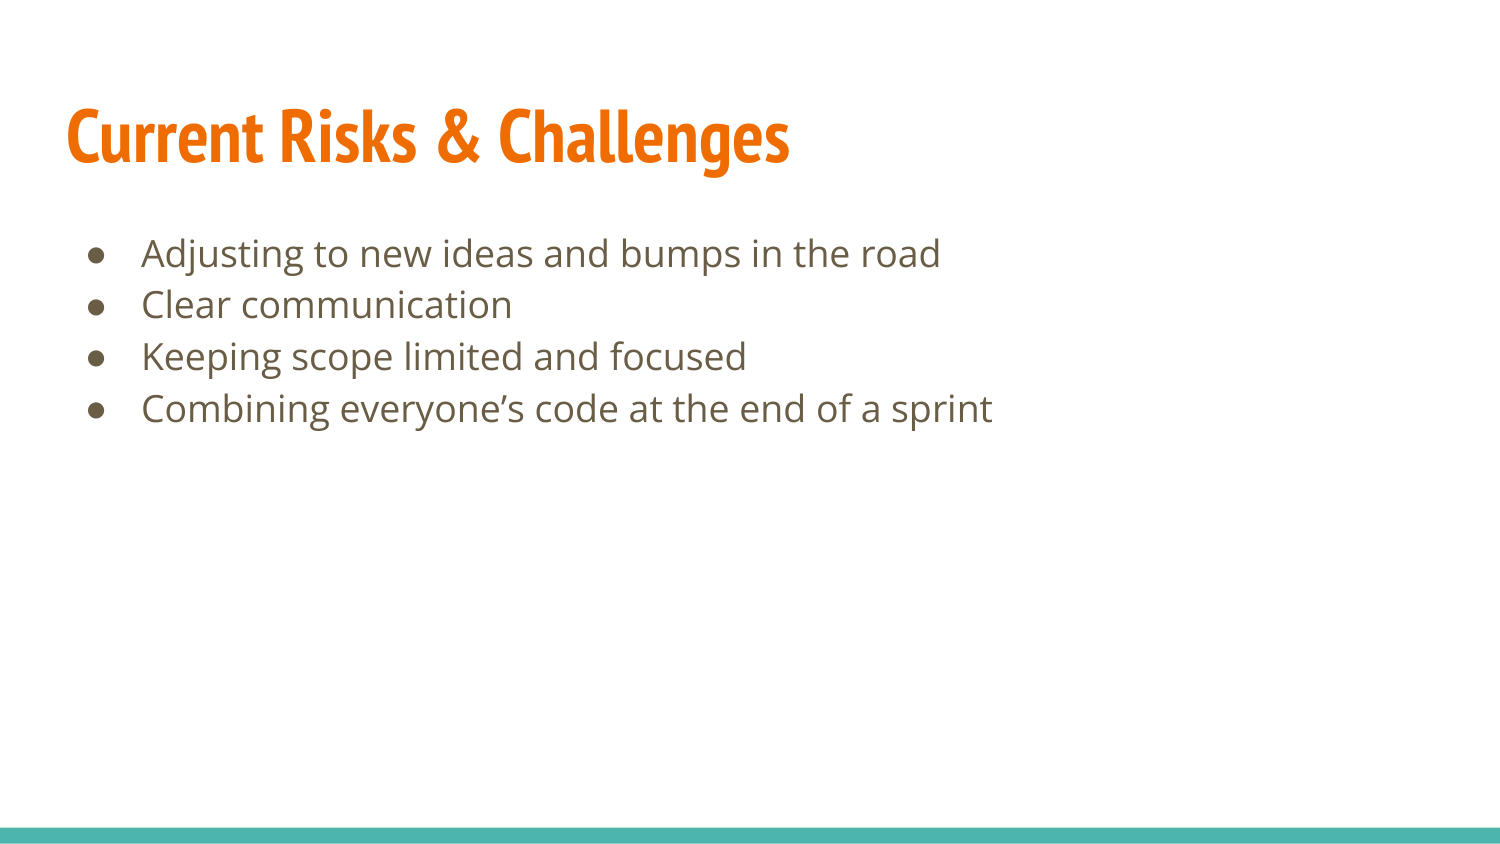

# Current Risks & Challenges
Adjusting to new ideas and bumps in the road
Clear communication
Keeping scope limited and focused
Combining everyone’s code at the end of a sprint